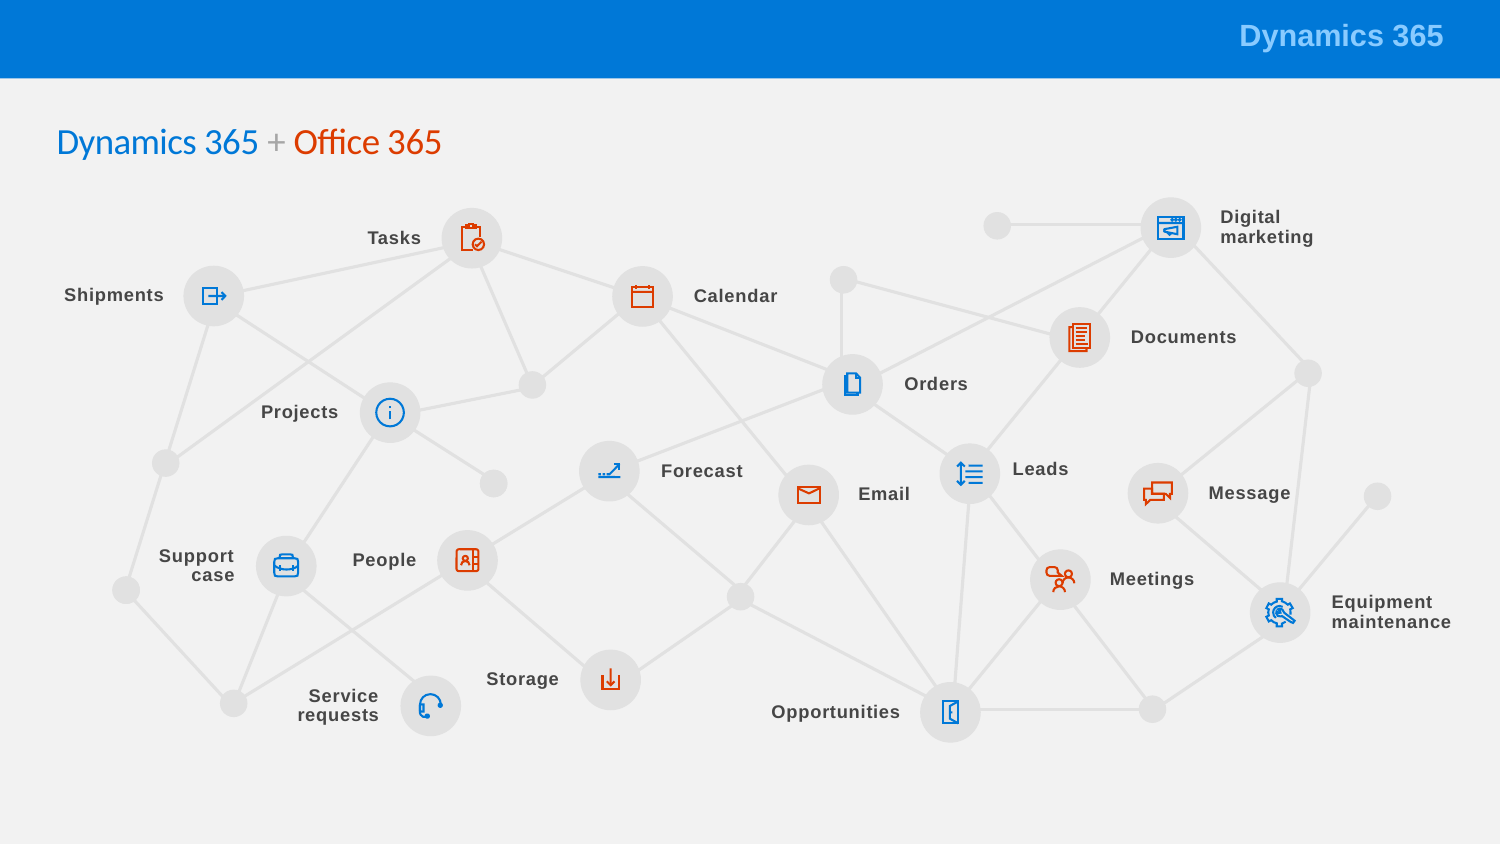

Dynamics 365
Dynamics 365 + Office 365

Digital
marketing

Tasks
Calendar
Documents
Message
Email
People
Meetings
Storage

Shipments

Orders

Projects

Leads
Forecast

Support
case

Equipment
maintenance

Service
requests

Opportunities